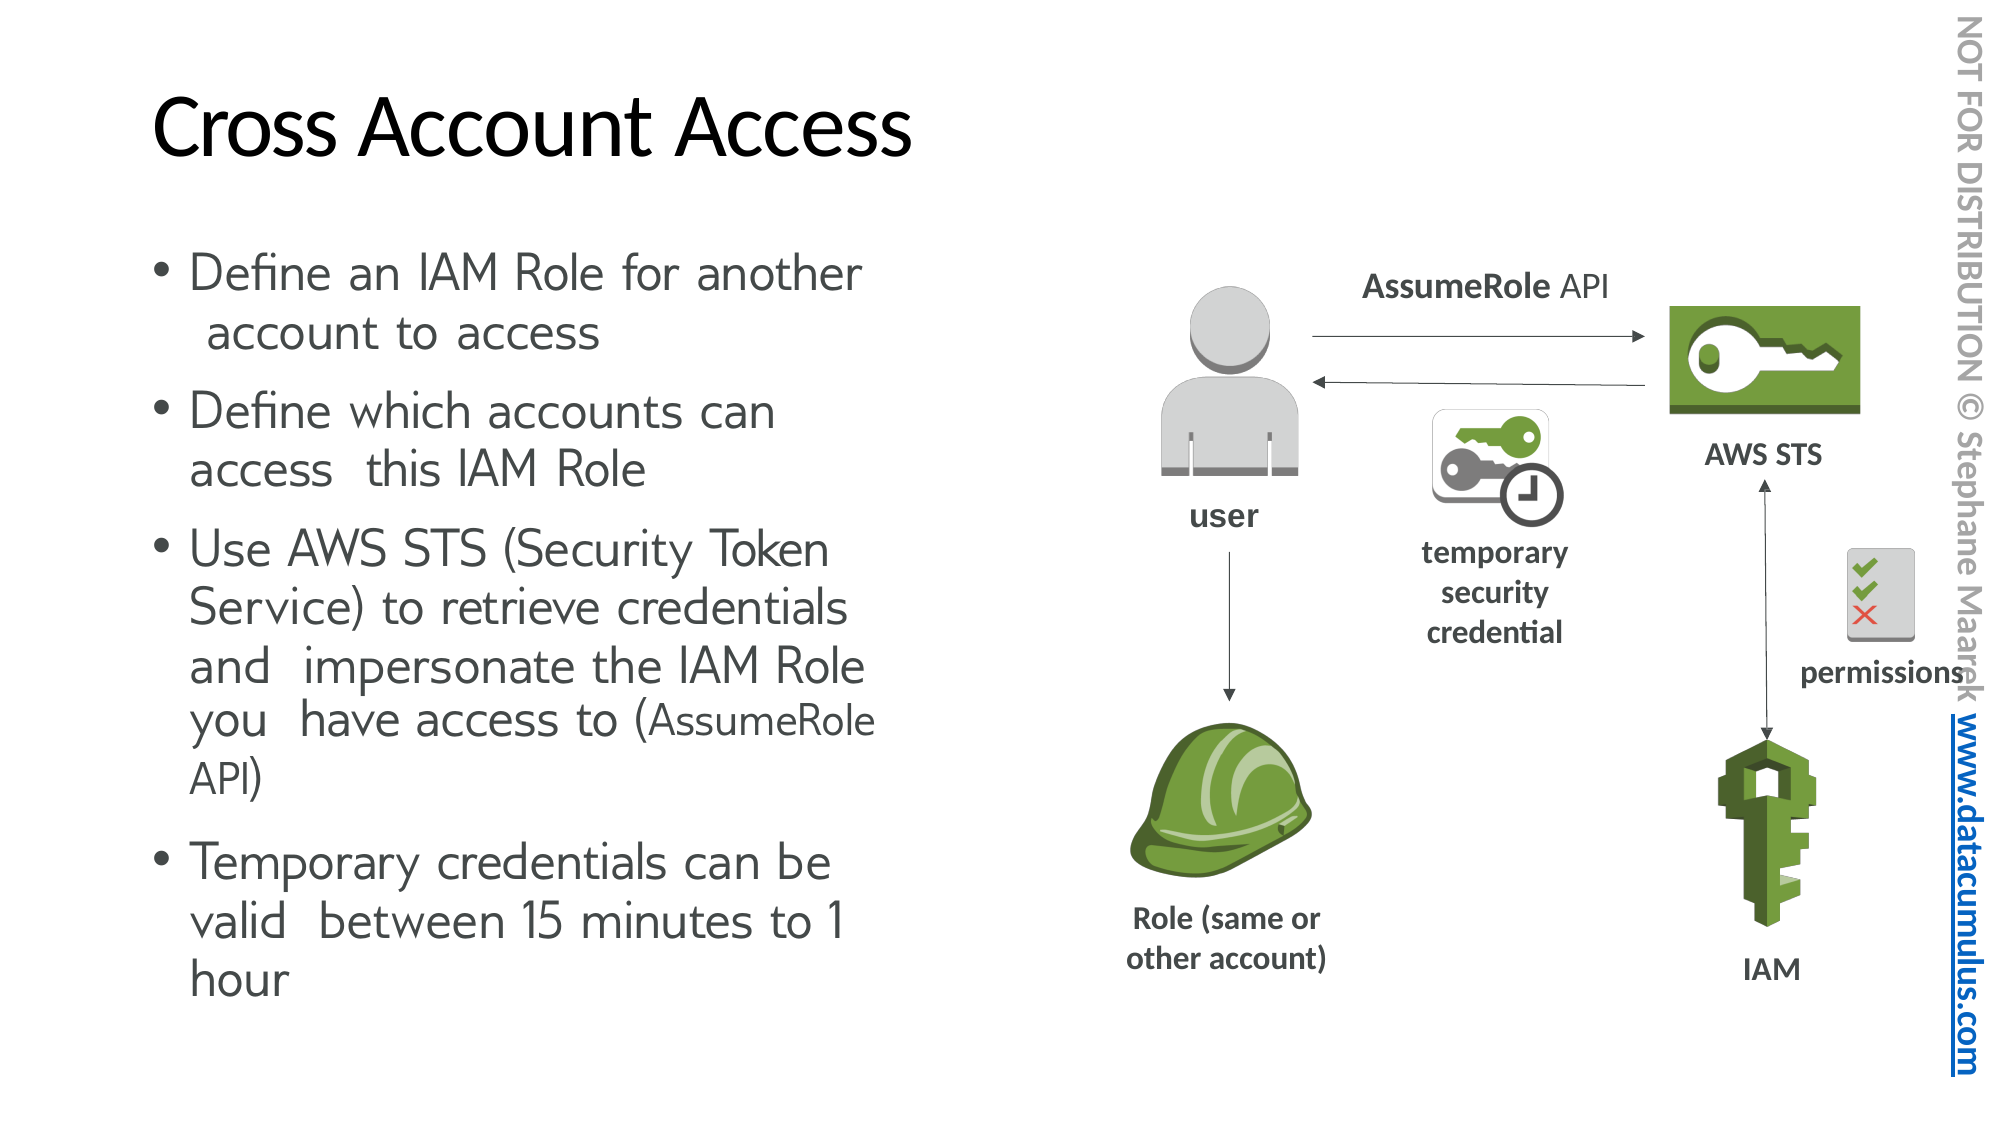

NOT FOR DISTRIBUTION © Stephane Maarek www.datacumulus.com
# Cross Account Access
Define an IAM Role for another  account to access
Define which accounts can access  this IAM Role
Use AWS STS (Security Token  Service) to retrieve credentials and  impersonate the IAM Role you  have access to (AssumeRole API)
Temporary credentials can be valid  between 15 minutes to 1 hour
AssumeRole API

AWS STS

user
temporary  security  credential

permissions

Role (same or  other account)
IAM
© Stephane Maarek